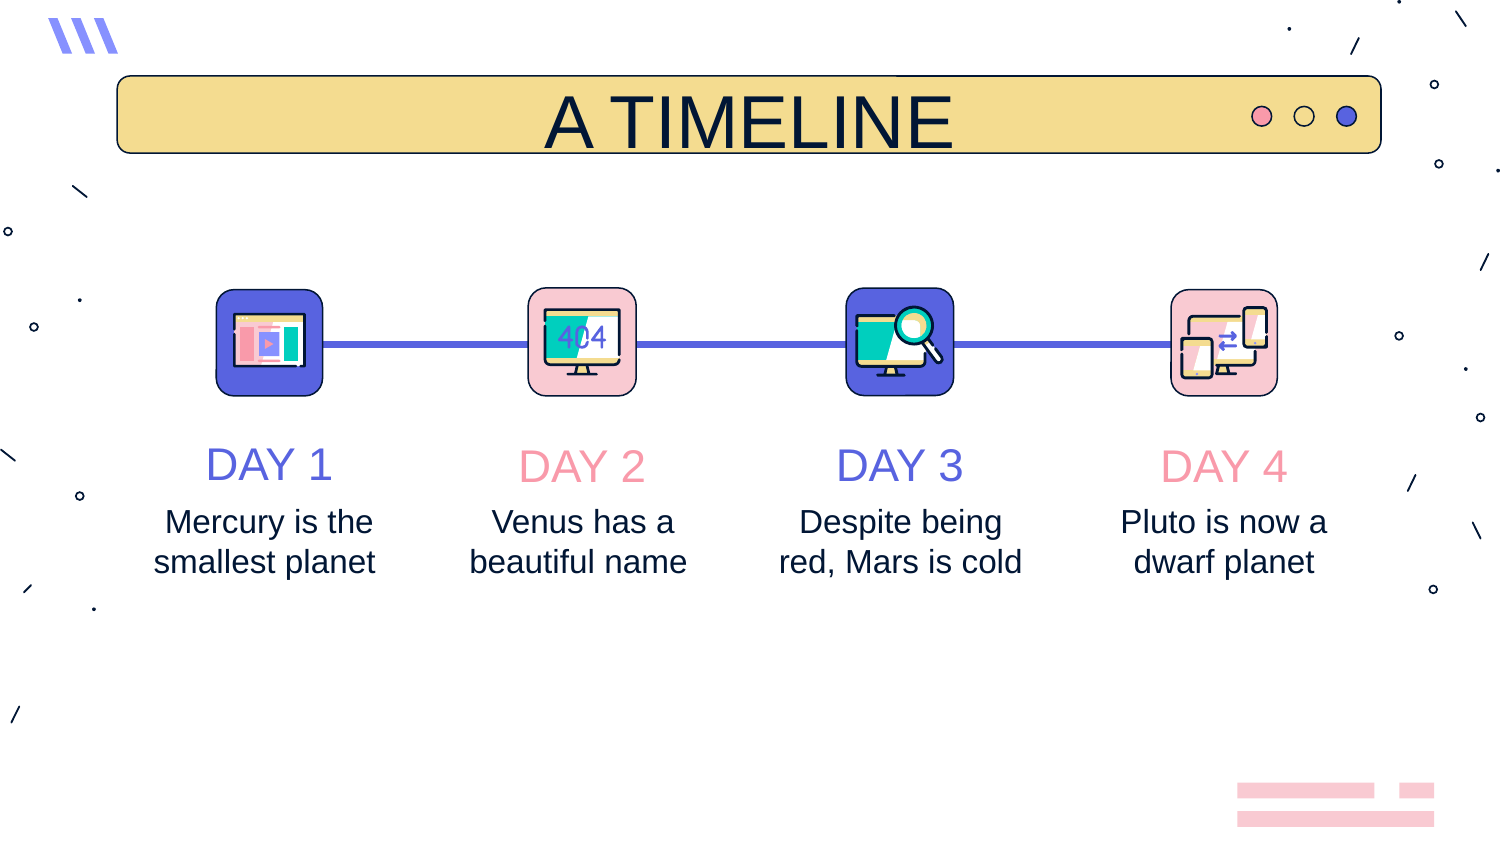

# A TIMELINE

DAY 1
DAY 3
DAY 2
DAY 4
Mercury is the smallest planet
Venus has a beautiful name
Despite being red, Mars is cold
Pluto is now a dwarf planet